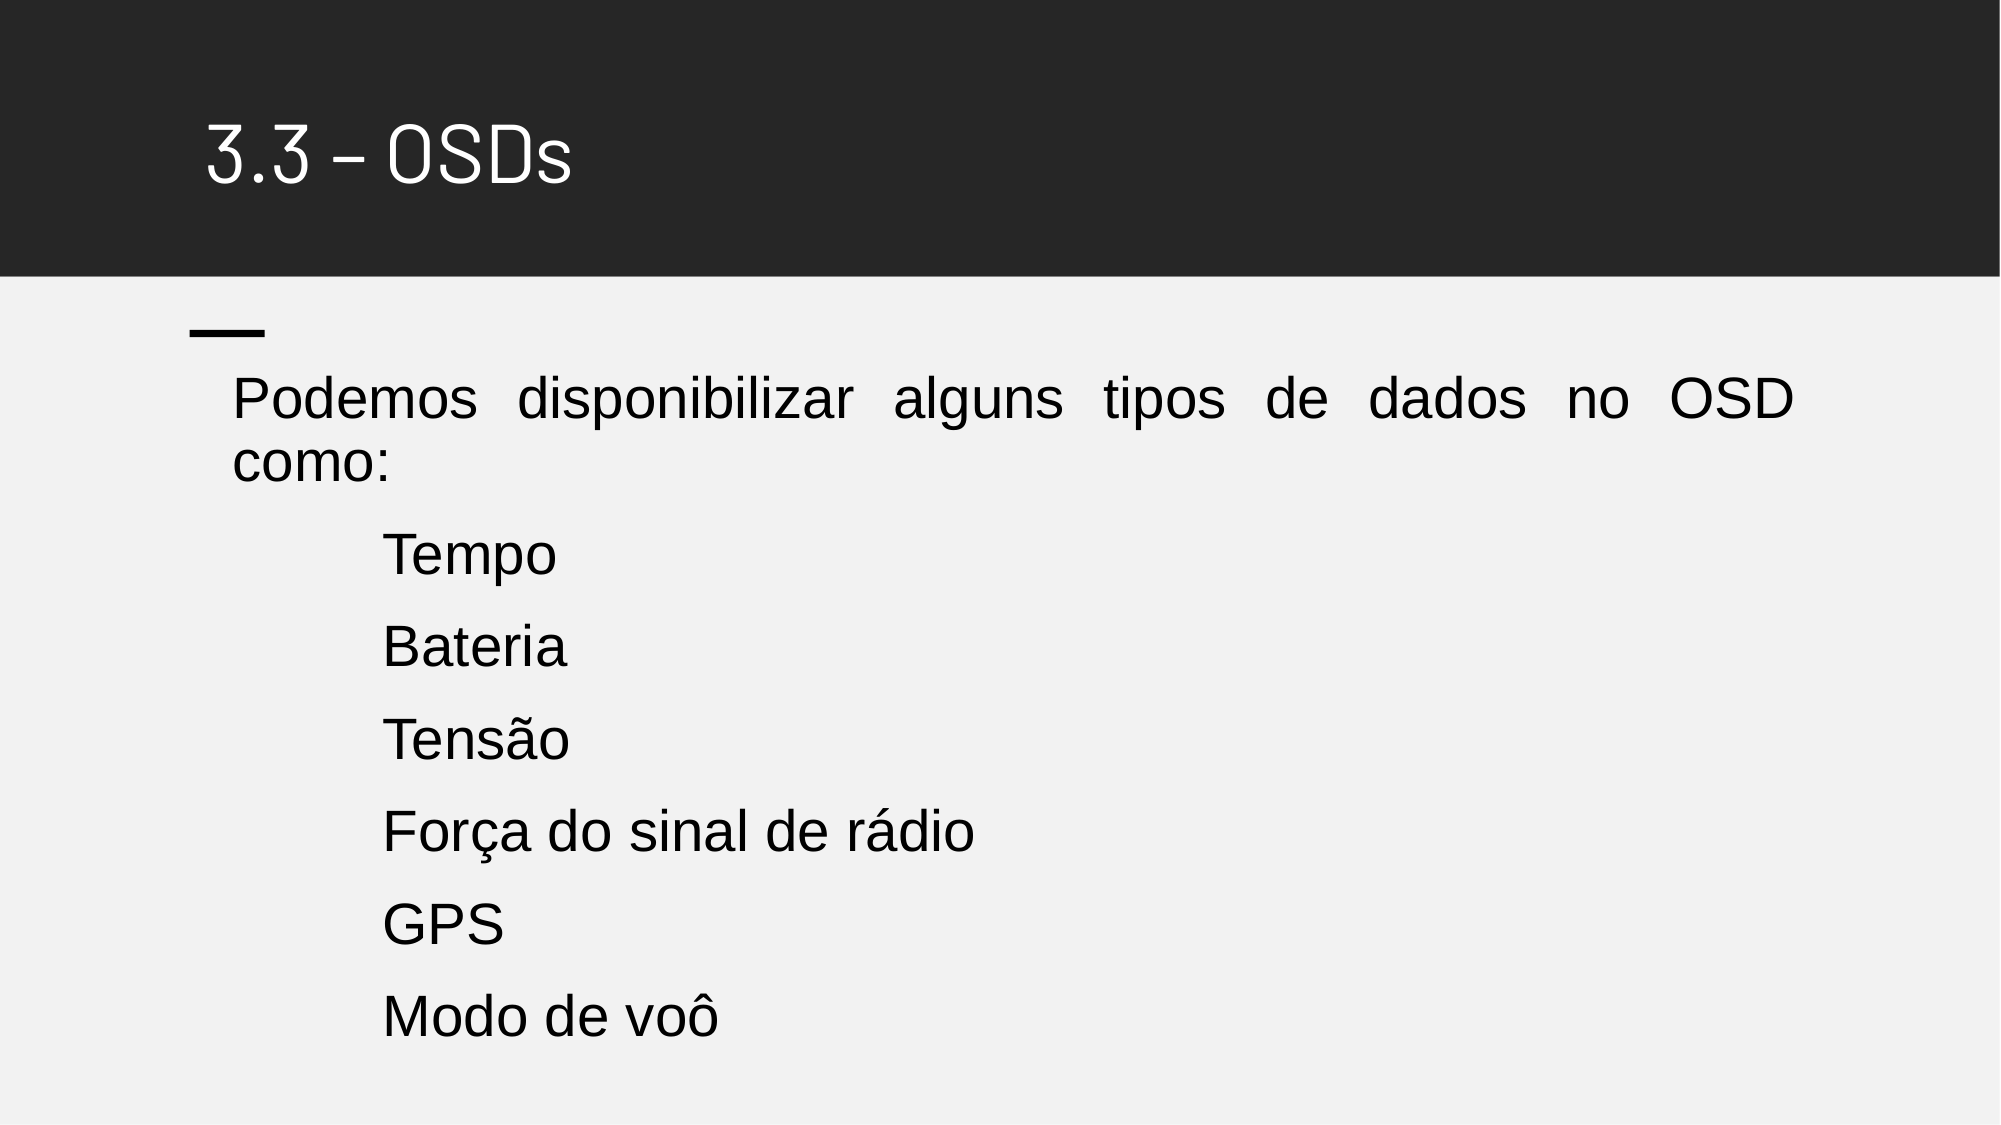

# 3.3 – OSDs

Podemos disponibilizar alguns tipos de dados no OSD como:
	Tempo
	Bateria
	Tensão
	Força do sinal de rádio
	GPS
	Modo de voô